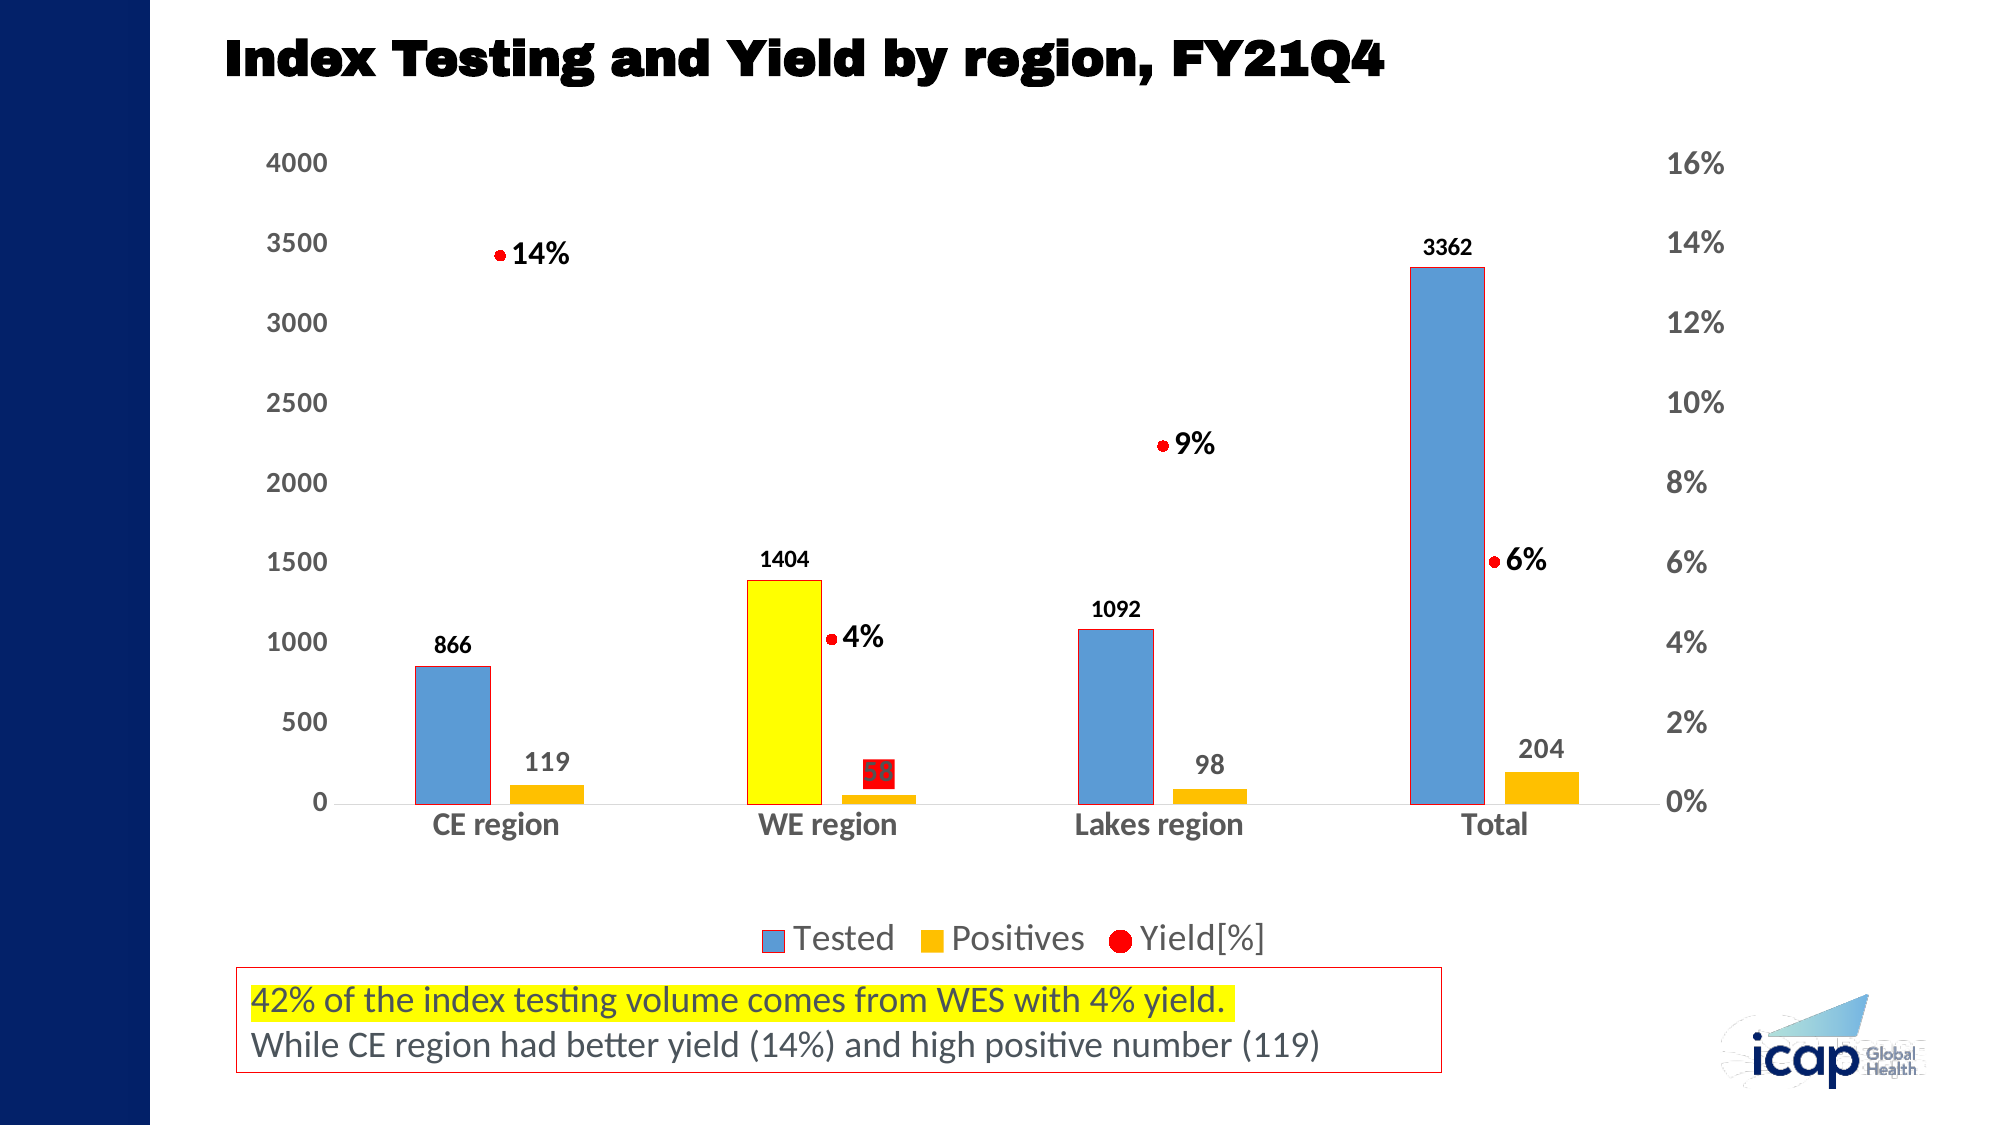

# Index Testing and Yield by region, FY21Q4

### Chart

| Category | Tested | Positives | Yield[%] |
|---|---|---|---|
| CE region  | 866.0 | 119.0 | 0.1374133949191686 |
| WE region  | 1404.0 | 58.0 | 0.04131054131054131 |
| Lakes region  | 1092.0 | 98.0 | 0.08974358974358974 |
| Total | 3362.0 | 204.0 | 0.06067816775728733 |
42% of the index testing volume comes from WES with 4% yield.
While CE region had better yield (14%) and high positive number (119)